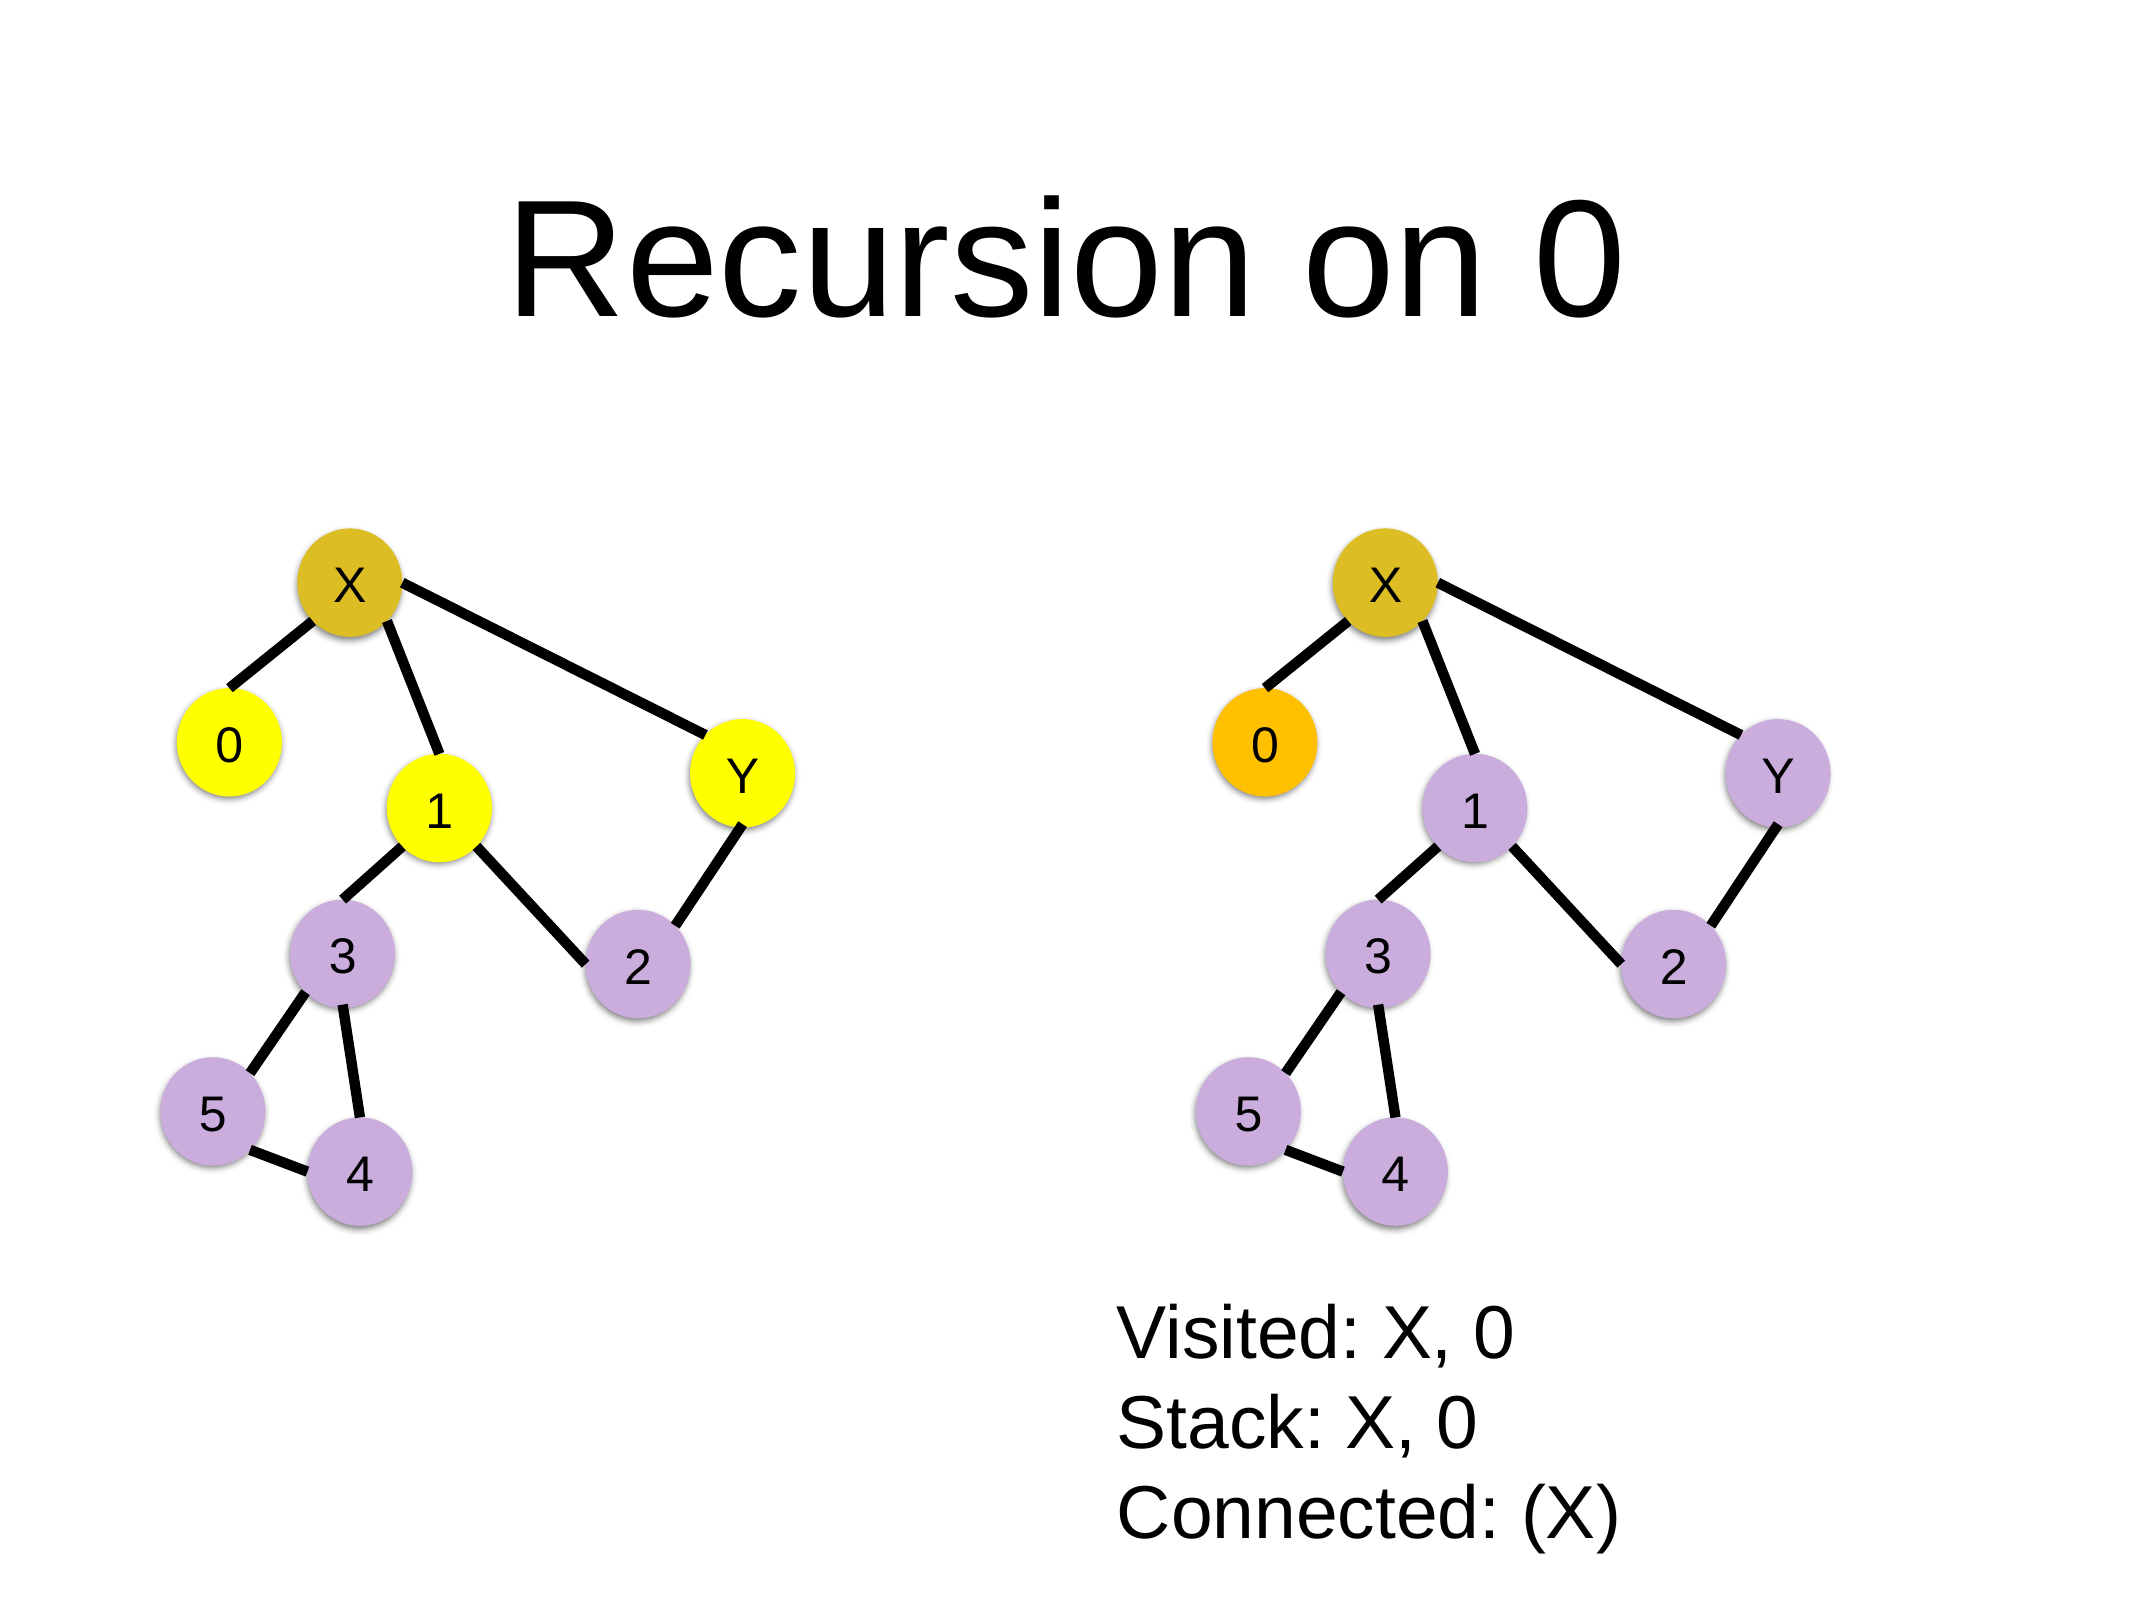

# Recursion on 0
X
X
0
0
Y
Y
1
1
3
3
2
2
5
5
4
4
Visited: X, 0
Stack: X, 0
Connected: (X)